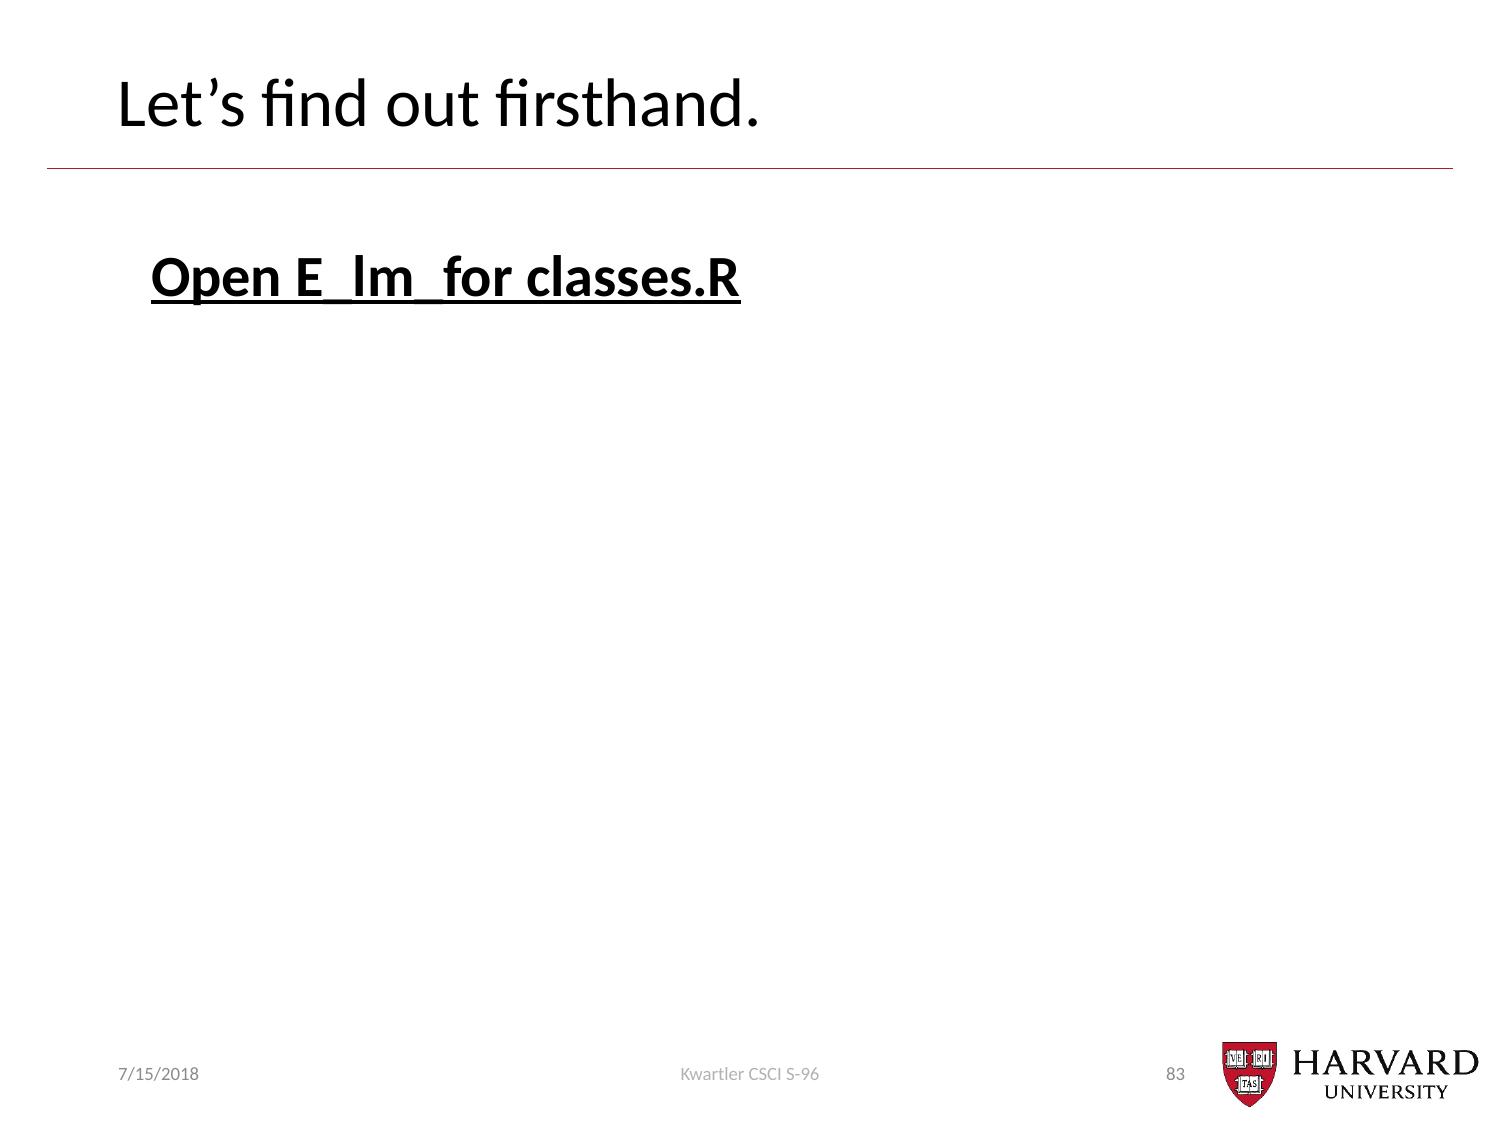

# Let’s find out firsthand.
Open E_lm_for classes.R
7/15/2018
Kwartler CSCI S-96
83